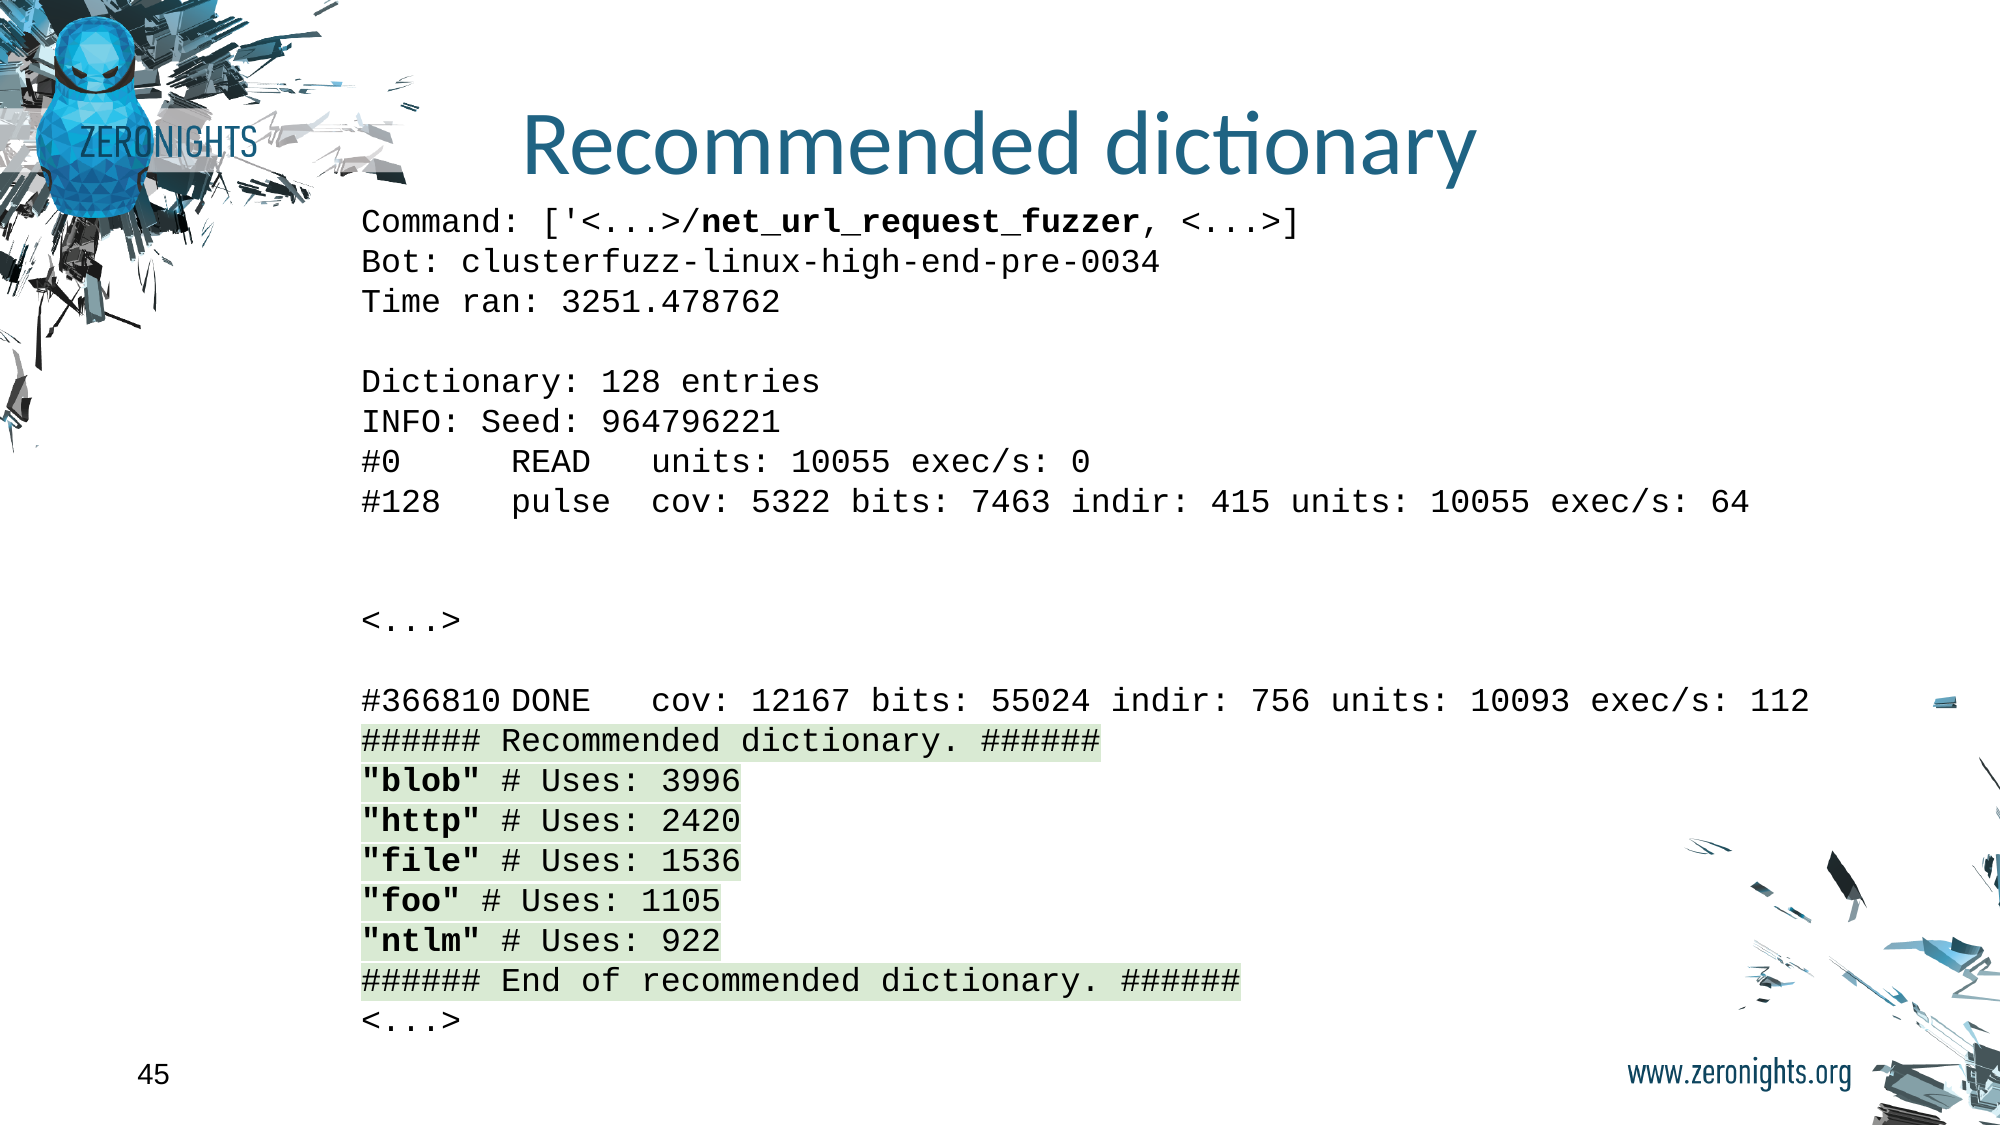

# Recommended dictionary
Command: ['<...>/net_url_request_fuzzer, <...>]
Bot: clusterfuzz-linux-high-end-pre-0034
Time ran: 3251.478762

Dictionary: 128 entries
INFO: Seed: 964796221
#0	READ   units: 10055 exec/s: 0
#128	pulse  cov: 5322 bits: 7463 indir: 415 units: 10055 exec/s: 64

<...>

#366810	DONE   cov: 12167 bits: 55024 indir: 756 units: 10093 exec/s: 112
###### Recommended dictionary. ######
"blob" # Uses: 3996
"http" # Uses: 2420
"file" # Uses: 1536
"foo" # Uses: 1105
"ntlm" # Uses: 922
###### End of recommended dictionary. ######
<...>
45